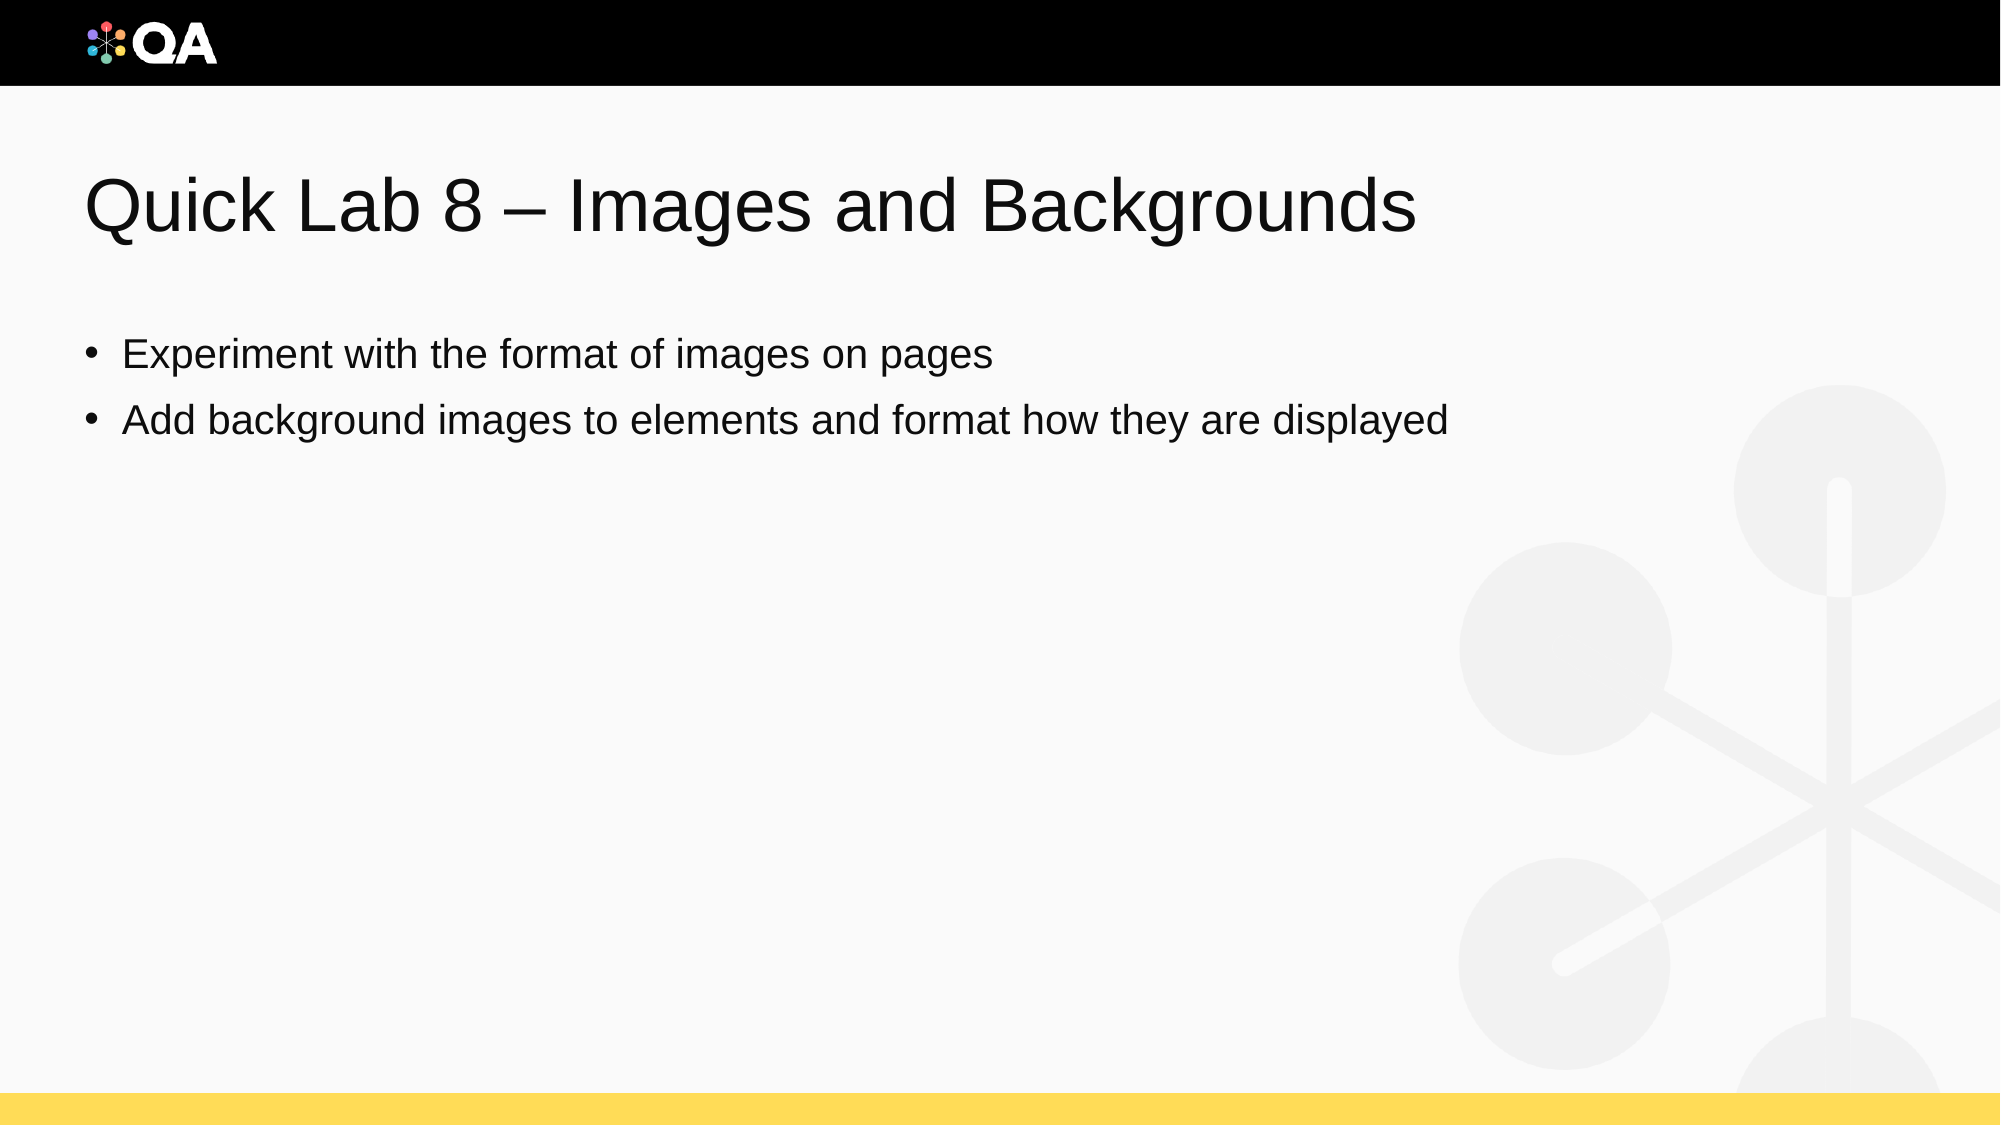

# Quick Lab 8 – Images and Backgrounds
Experiment with the format of images on pages
Add background images to elements and format how they are displayed